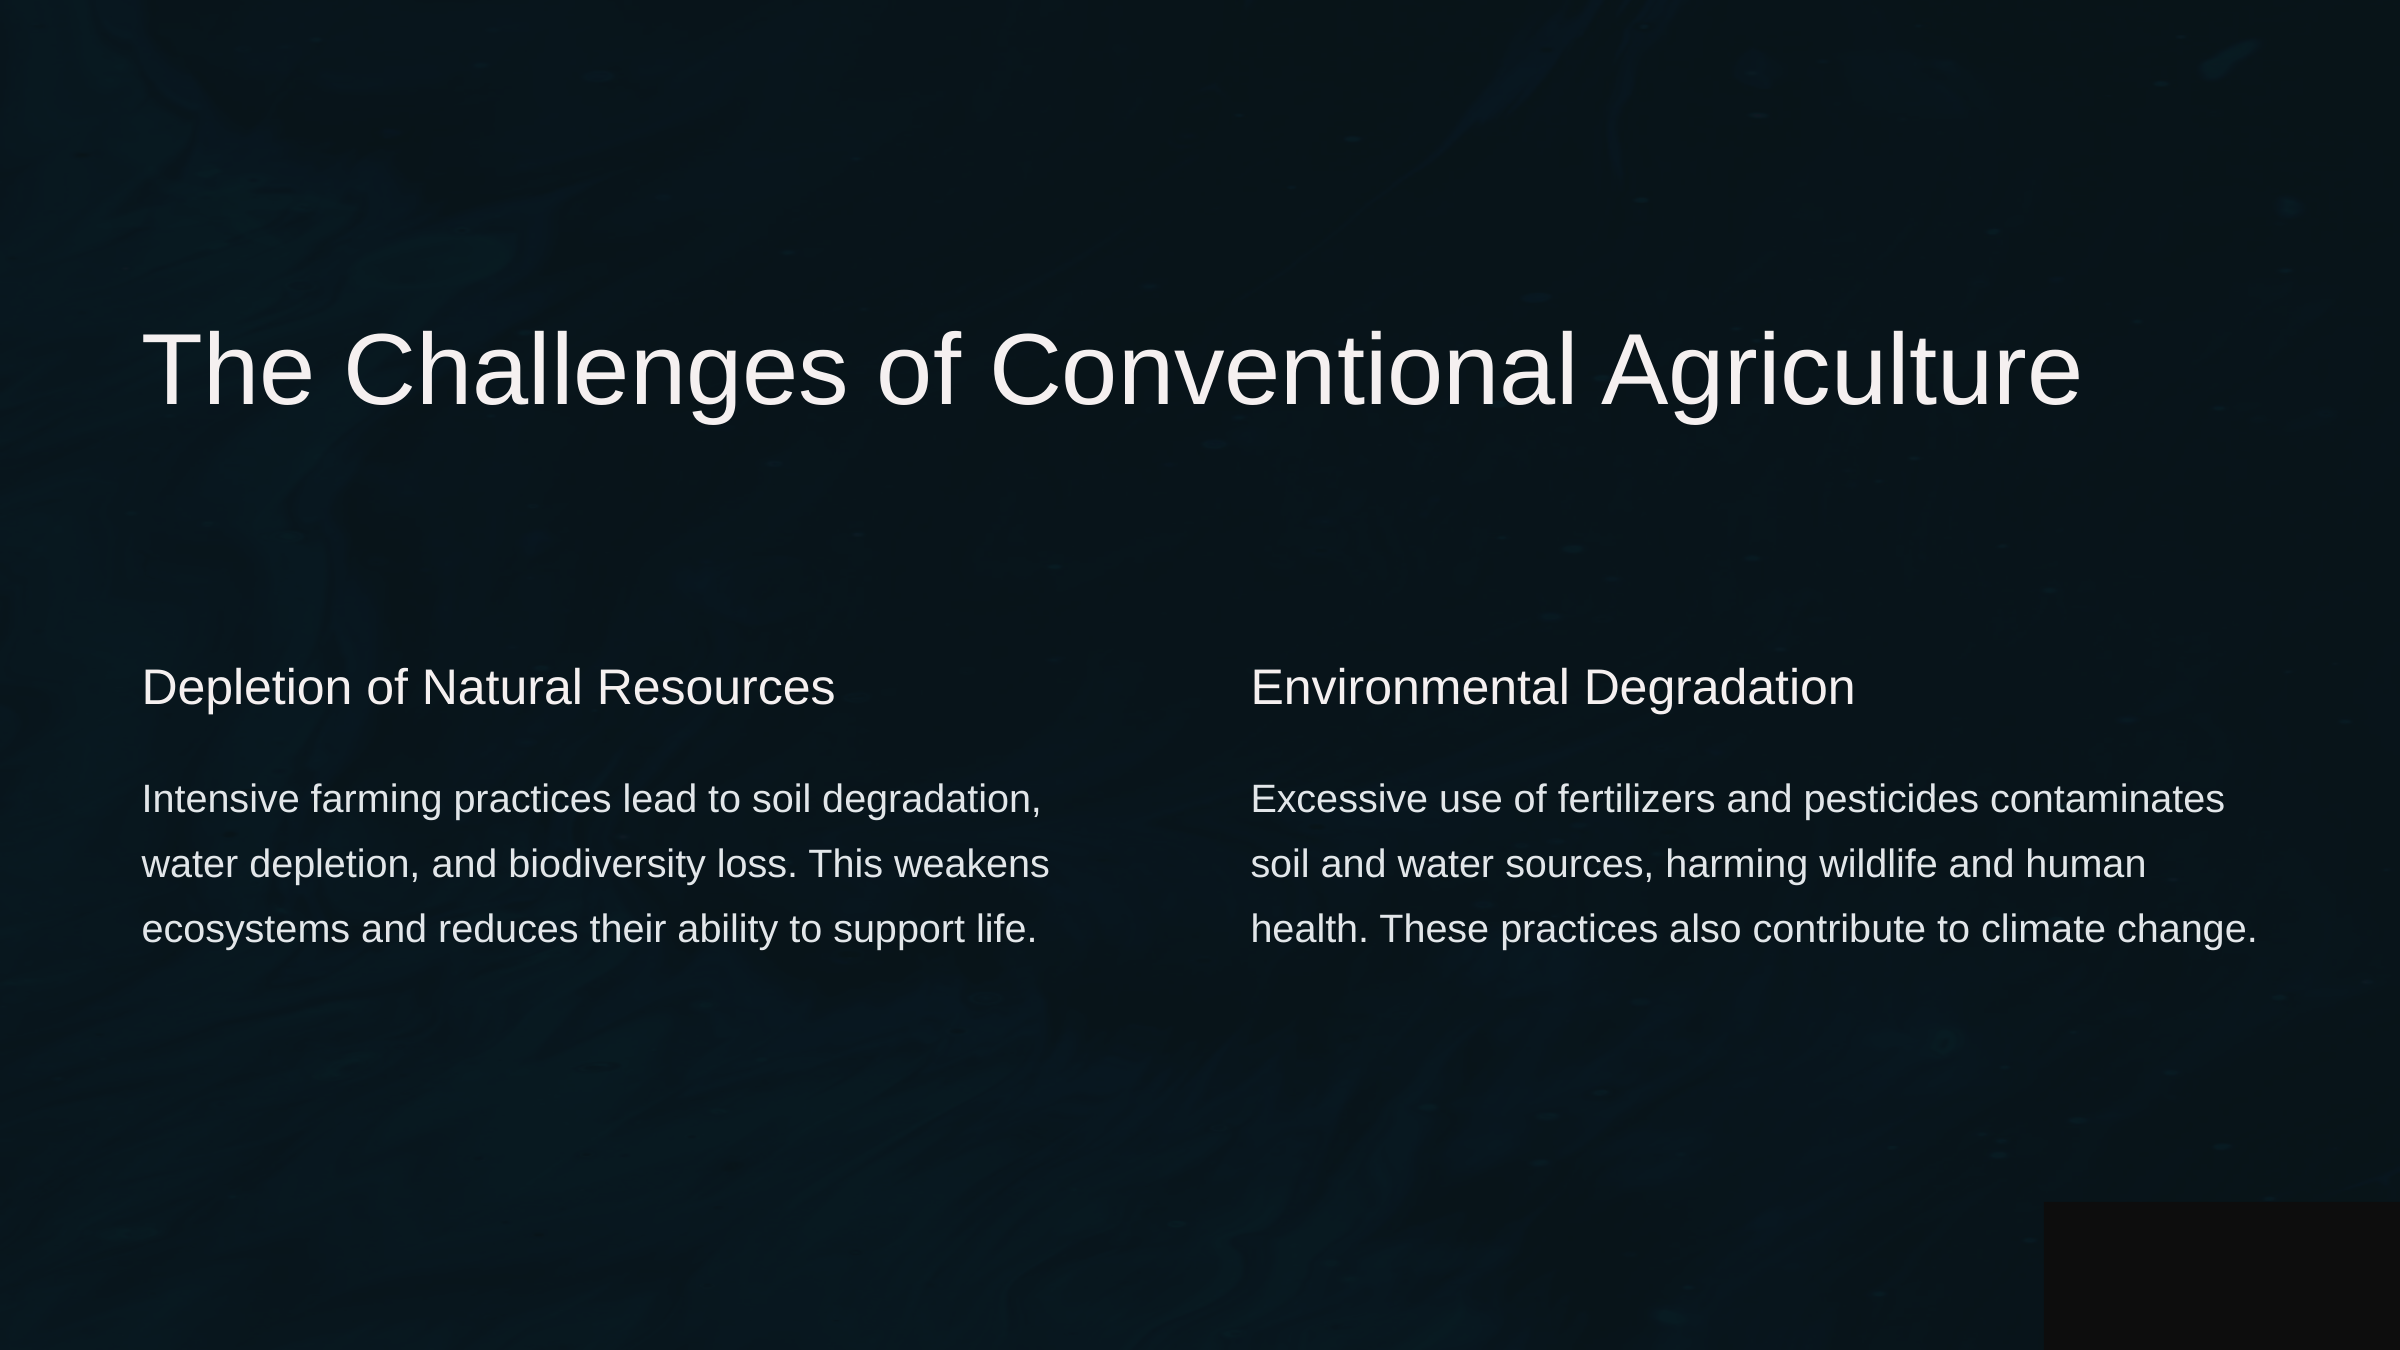

The Challenges of Conventional Agriculture
Depletion of Natural Resources
Environmental Degradation
Intensive farming practices lead to soil degradation, water depletion, and biodiversity loss. This weakens ecosystems and reduces their ability to support life.
Excessive use of fertilizers and pesticides contaminates soil and water sources, harming wildlife and human health. These practices also contribute to climate change.